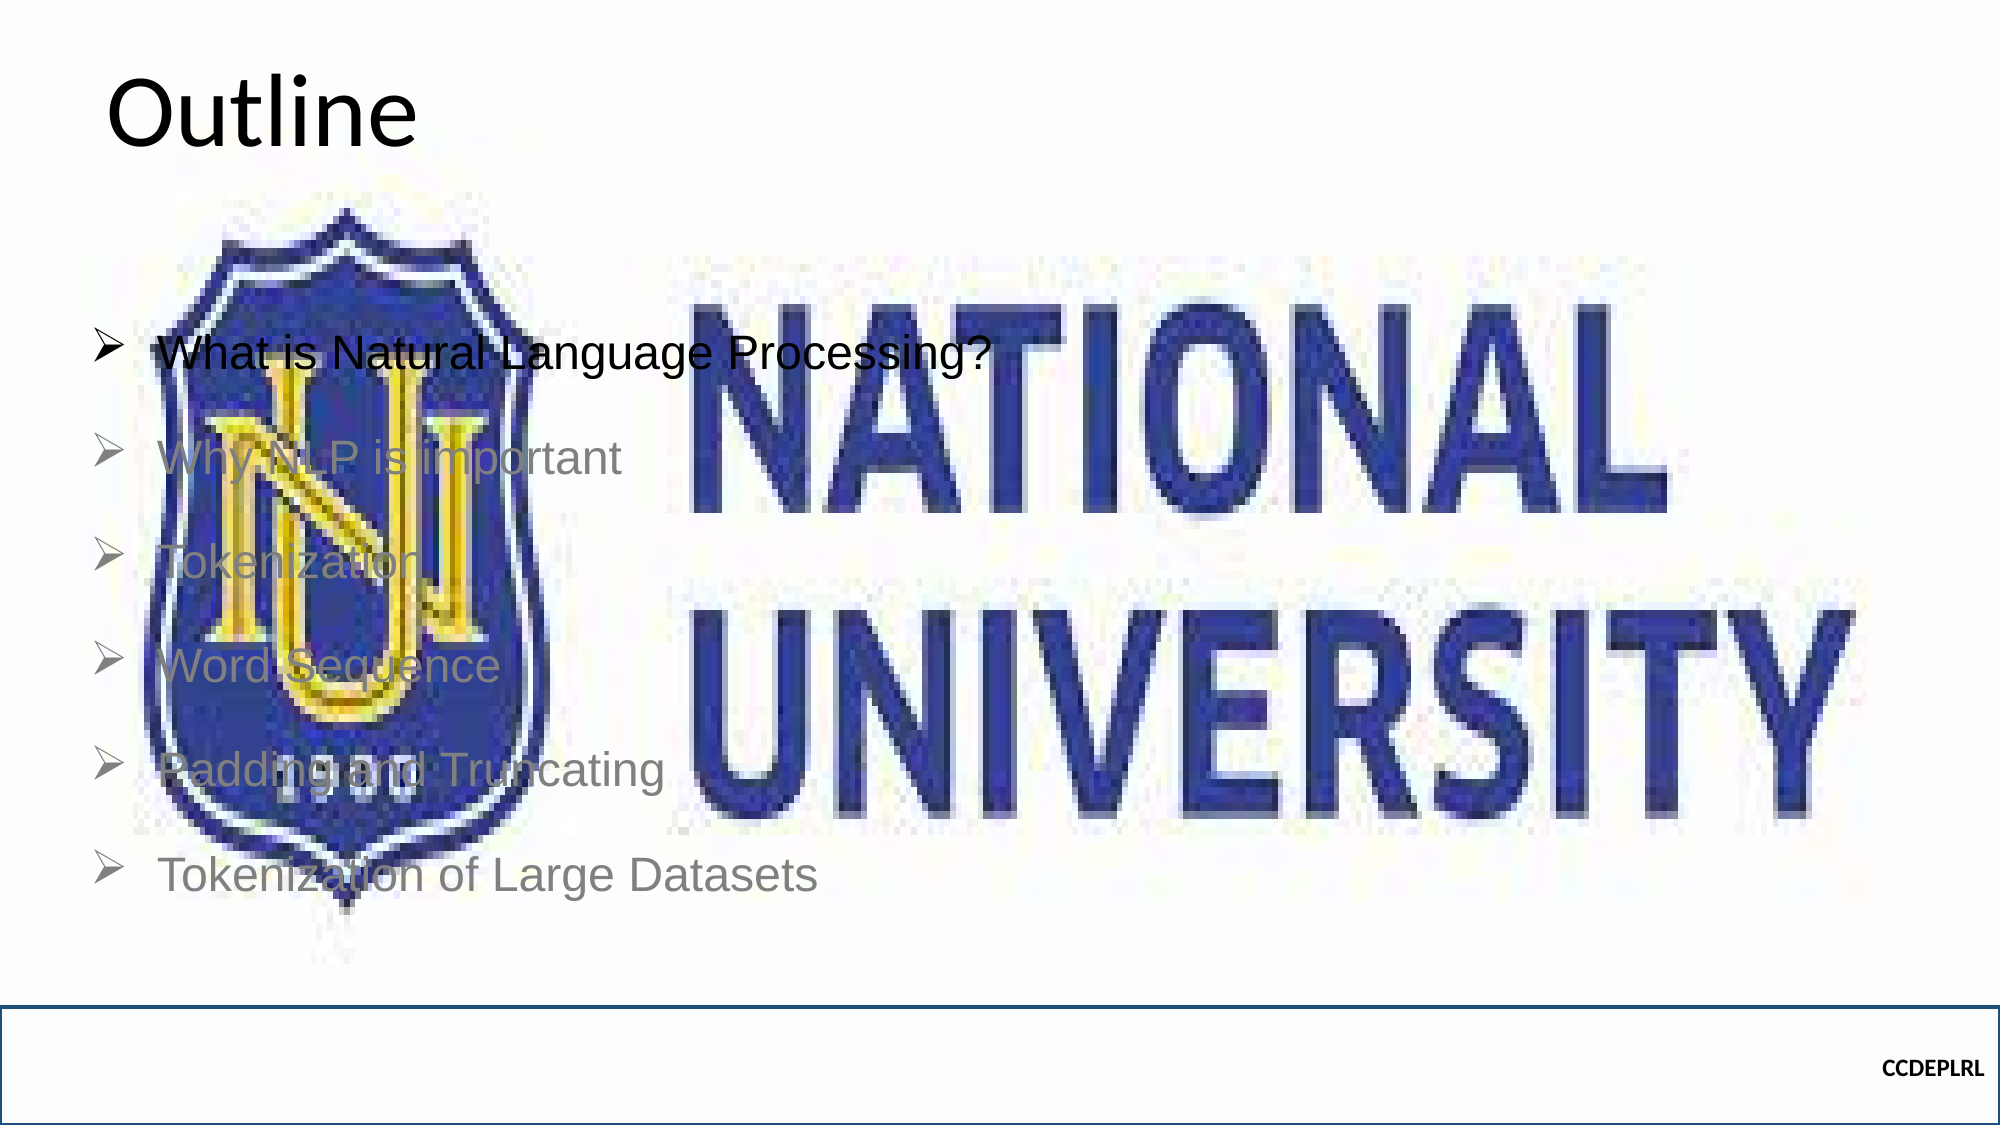

# Outline

What is Natural Language Processing?

Why NLP is important

Tokenization

Word Sequence

Padding and Truncating

Tokenization of Large Datasets

CCDEPLRL